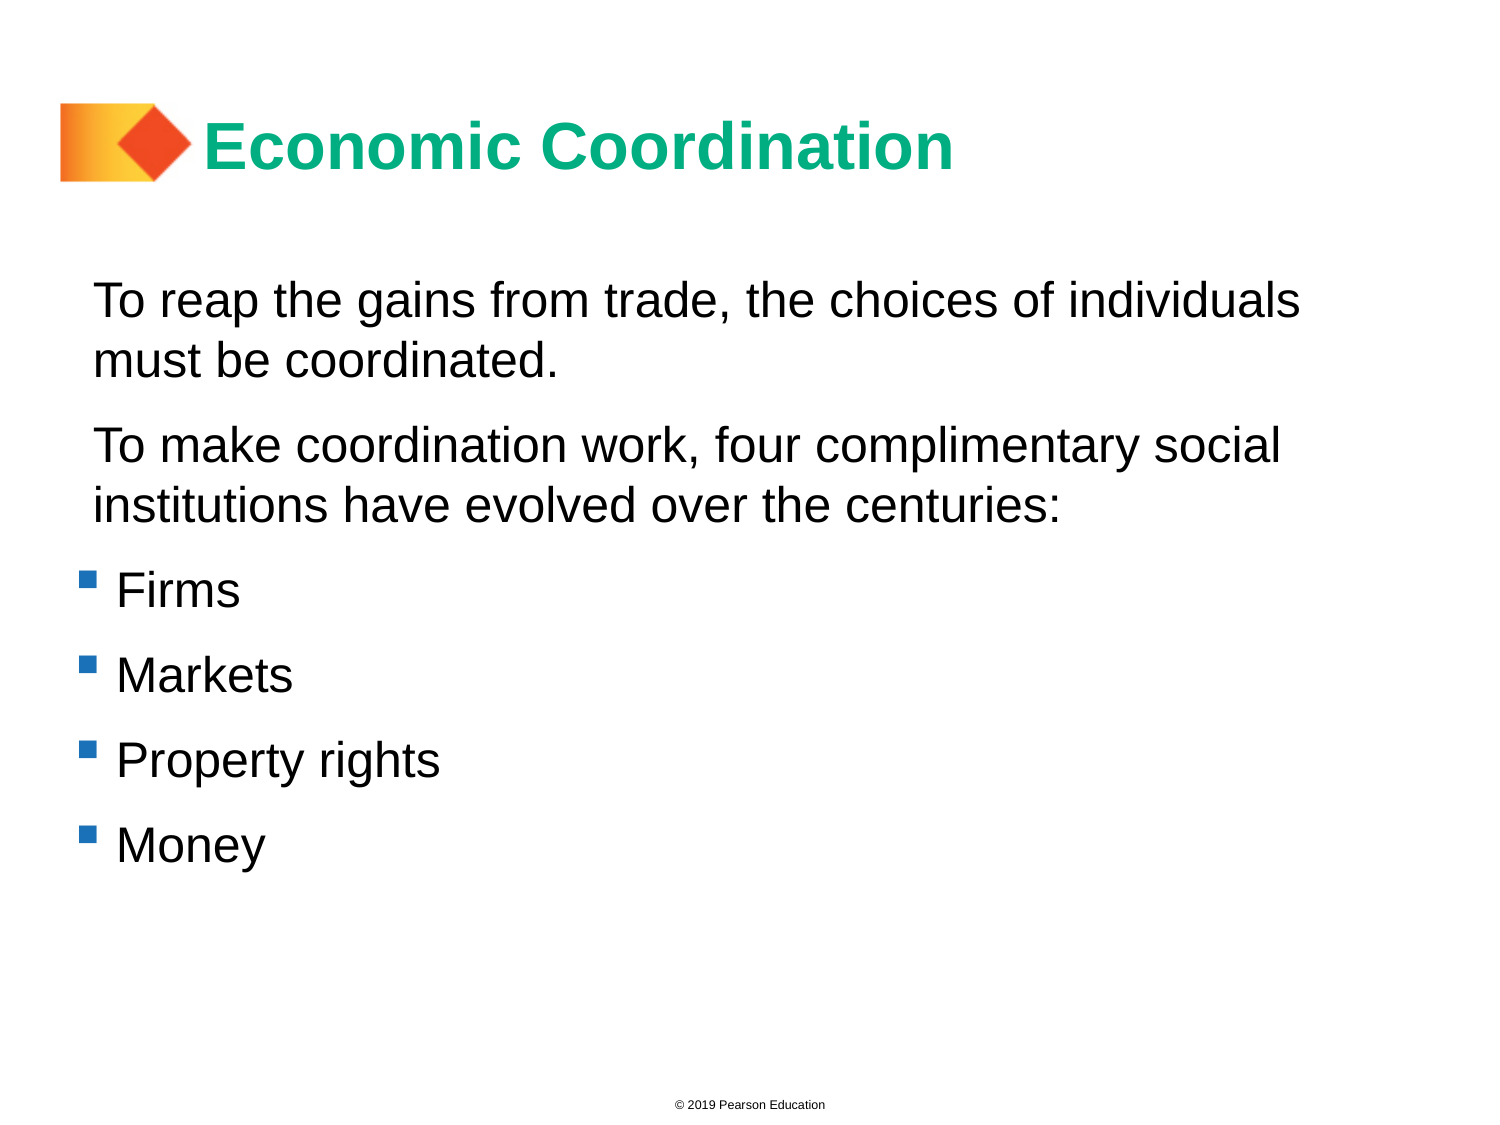

# Economic Coordination
To reap the gains from trade, the choices of individuals must be coordinated.
To make coordination work, four complimentary social institutions have evolved over the centuries:
 Firms
 Markets
 Property rights
 Money